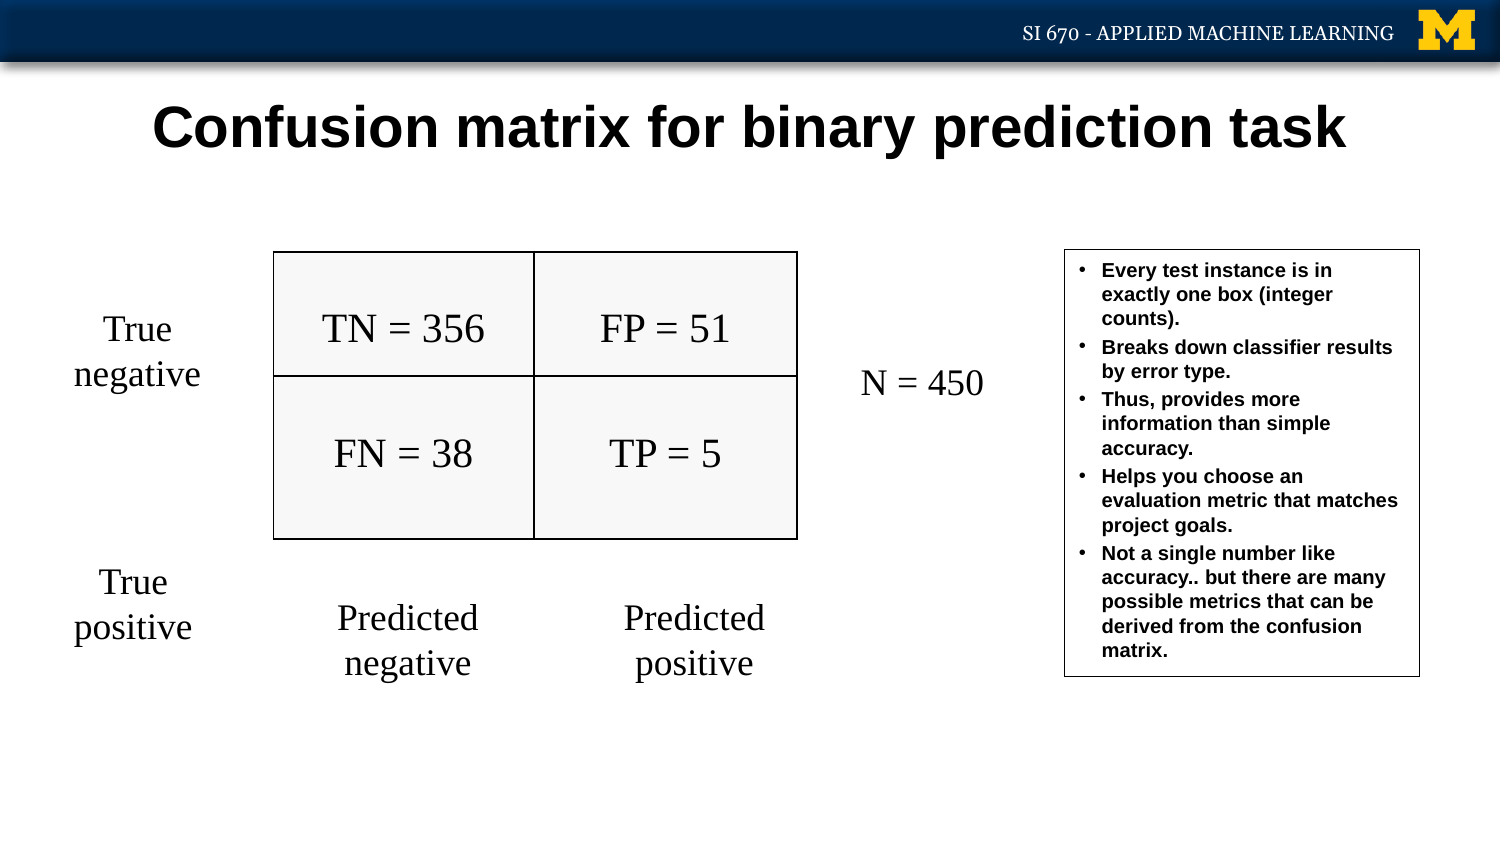

# Confusion matrix for binary prediction task
Every test instance is in exactly one box (integer counts).
Breaks down classifier results by error type.
Thus, provides more information than simple accuracy.
Helps you choose an evaluation metric that matches project goals.
Not a single number like accuracy.. but there are many possible metrics that can be derived from the confusion matrix.

| TN = 356 | FP = 51 |
| --- | --- |
| FN = 38 | TP = 5 |
True
negative
N = 450
True
positive
Predicted
negative
Predicted
positive